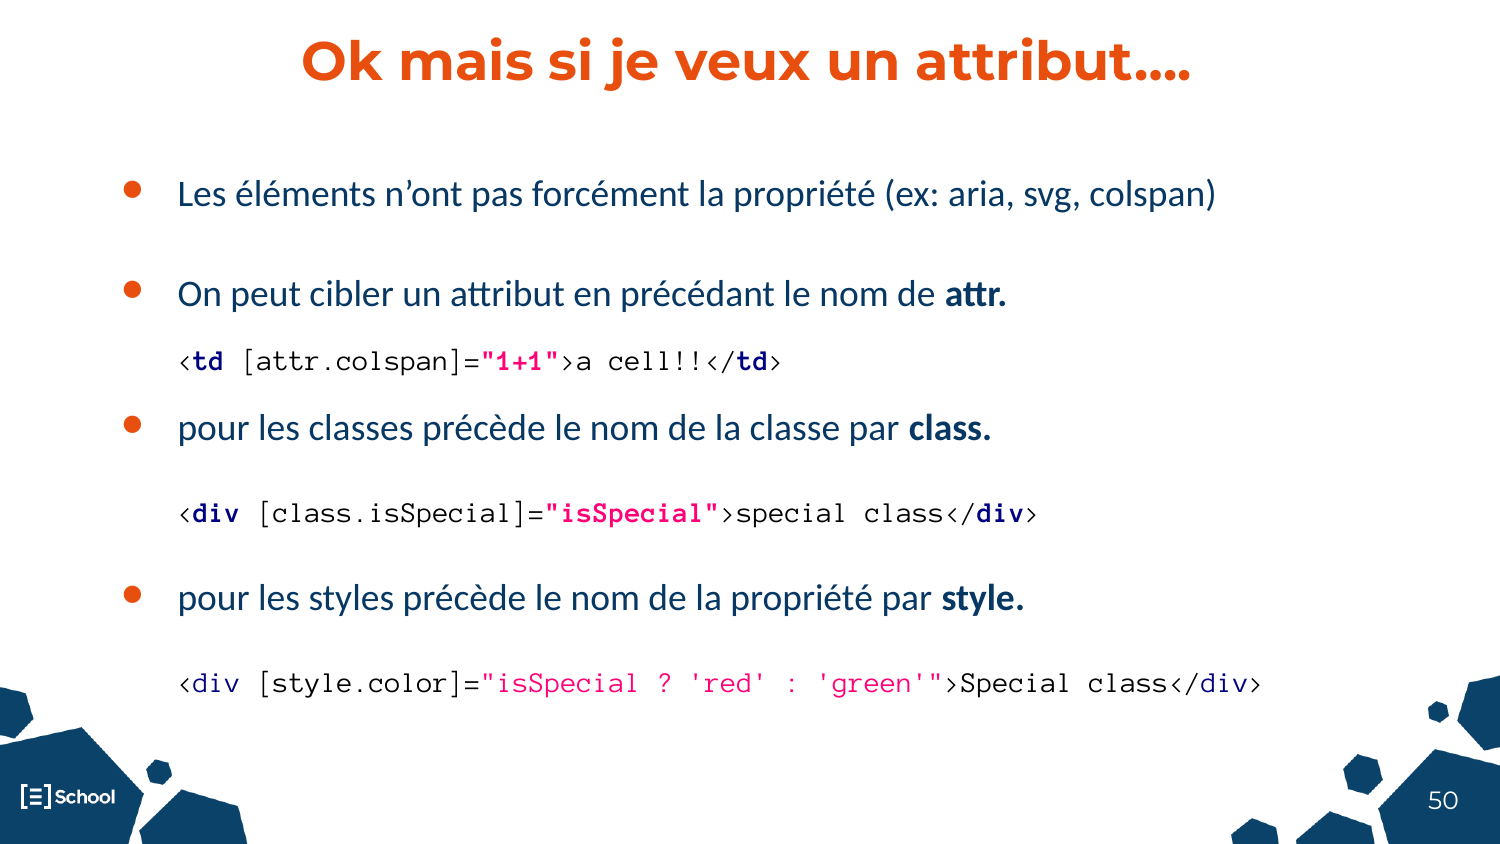

Ok mais si je veux un attribut….
Les éléments n’ont pas forcément la propriété (ex: aria, svg, colspan)

On peut cibler un attribut en précédant le nom de attr.

<td [attr.colspan]="1+1">a cell!!</td>

pour les classes précède le nom de la classe par class.

<div [class.isSpecial]="isSpecial">special class</div>

pour les styles précède le nom de la propriété par style.

<div [style.color]="isSpecial ? 'red' : 'green'">Special class</div>

50